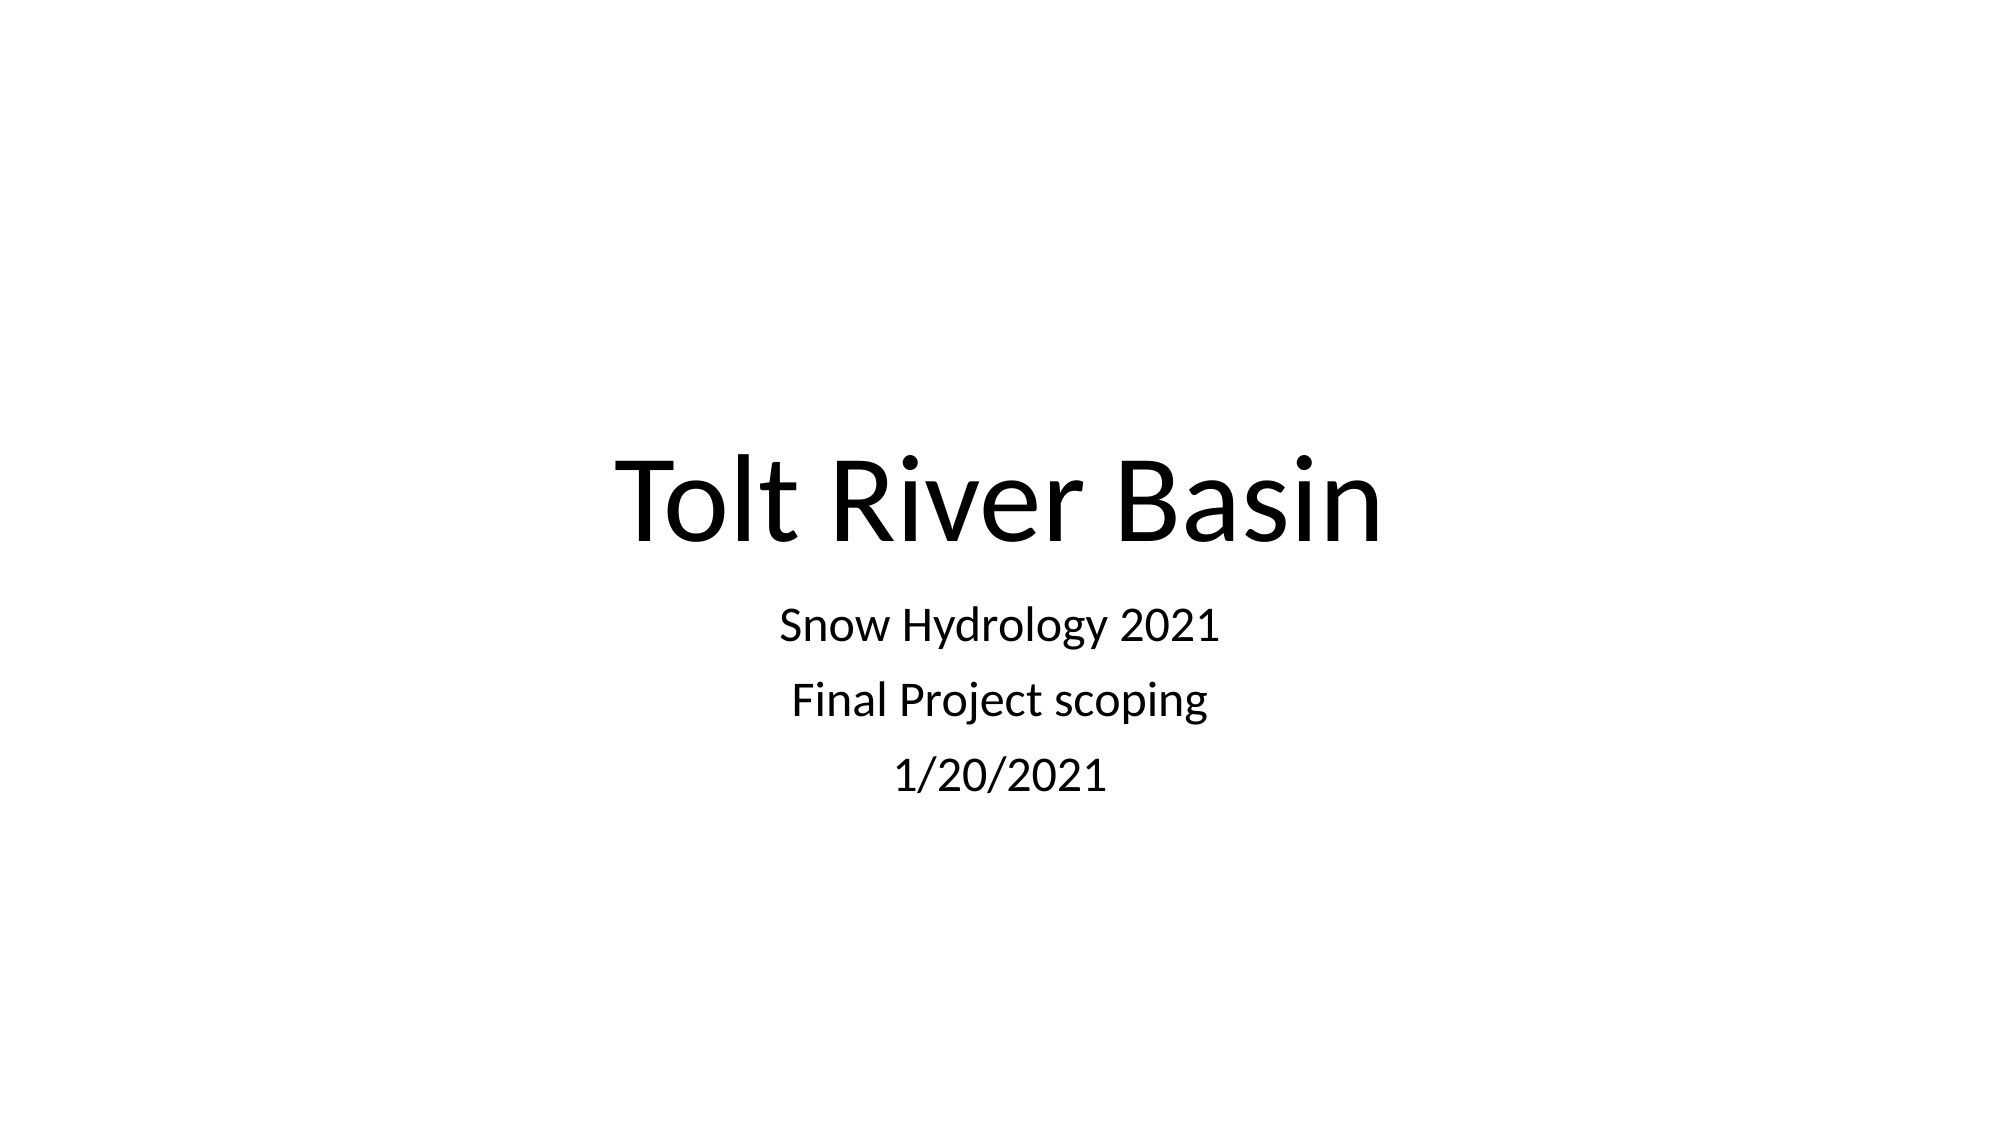

# Tolt River Basin
Snow Hydrology 2021
Final Project scoping
1/20/2021